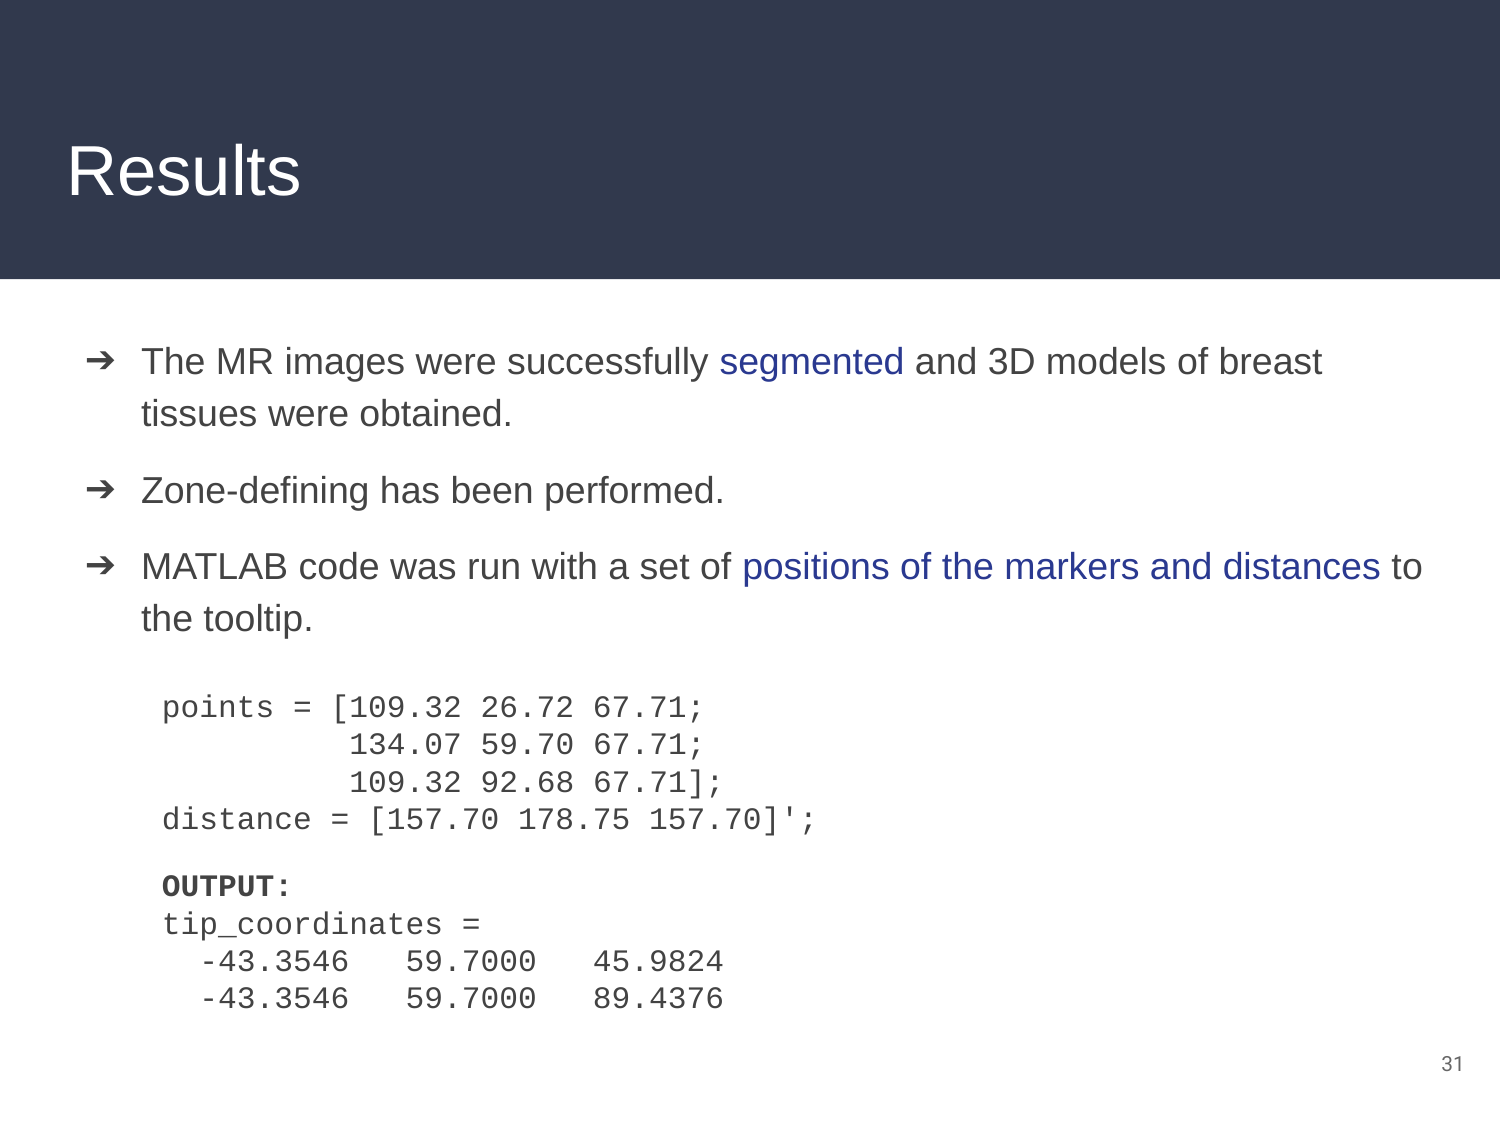

# Results
The MR images were successfully segmented and 3D models of breast tissues were obtained.
Zone-defining has been performed.
MATLAB code was run with a set of positions of the markers and distances to the tooltip.
points = [109.32 26.72 67.71;
          134.07 59.70 67.71;
          109.32 92.68 67.71];
distance = [157.70 178.75 157.70]';

OUTPUT:
tip_coordinates =
  -43.3546   59.7000   45.9824
  -43.3546   59.7000   89.4376

31